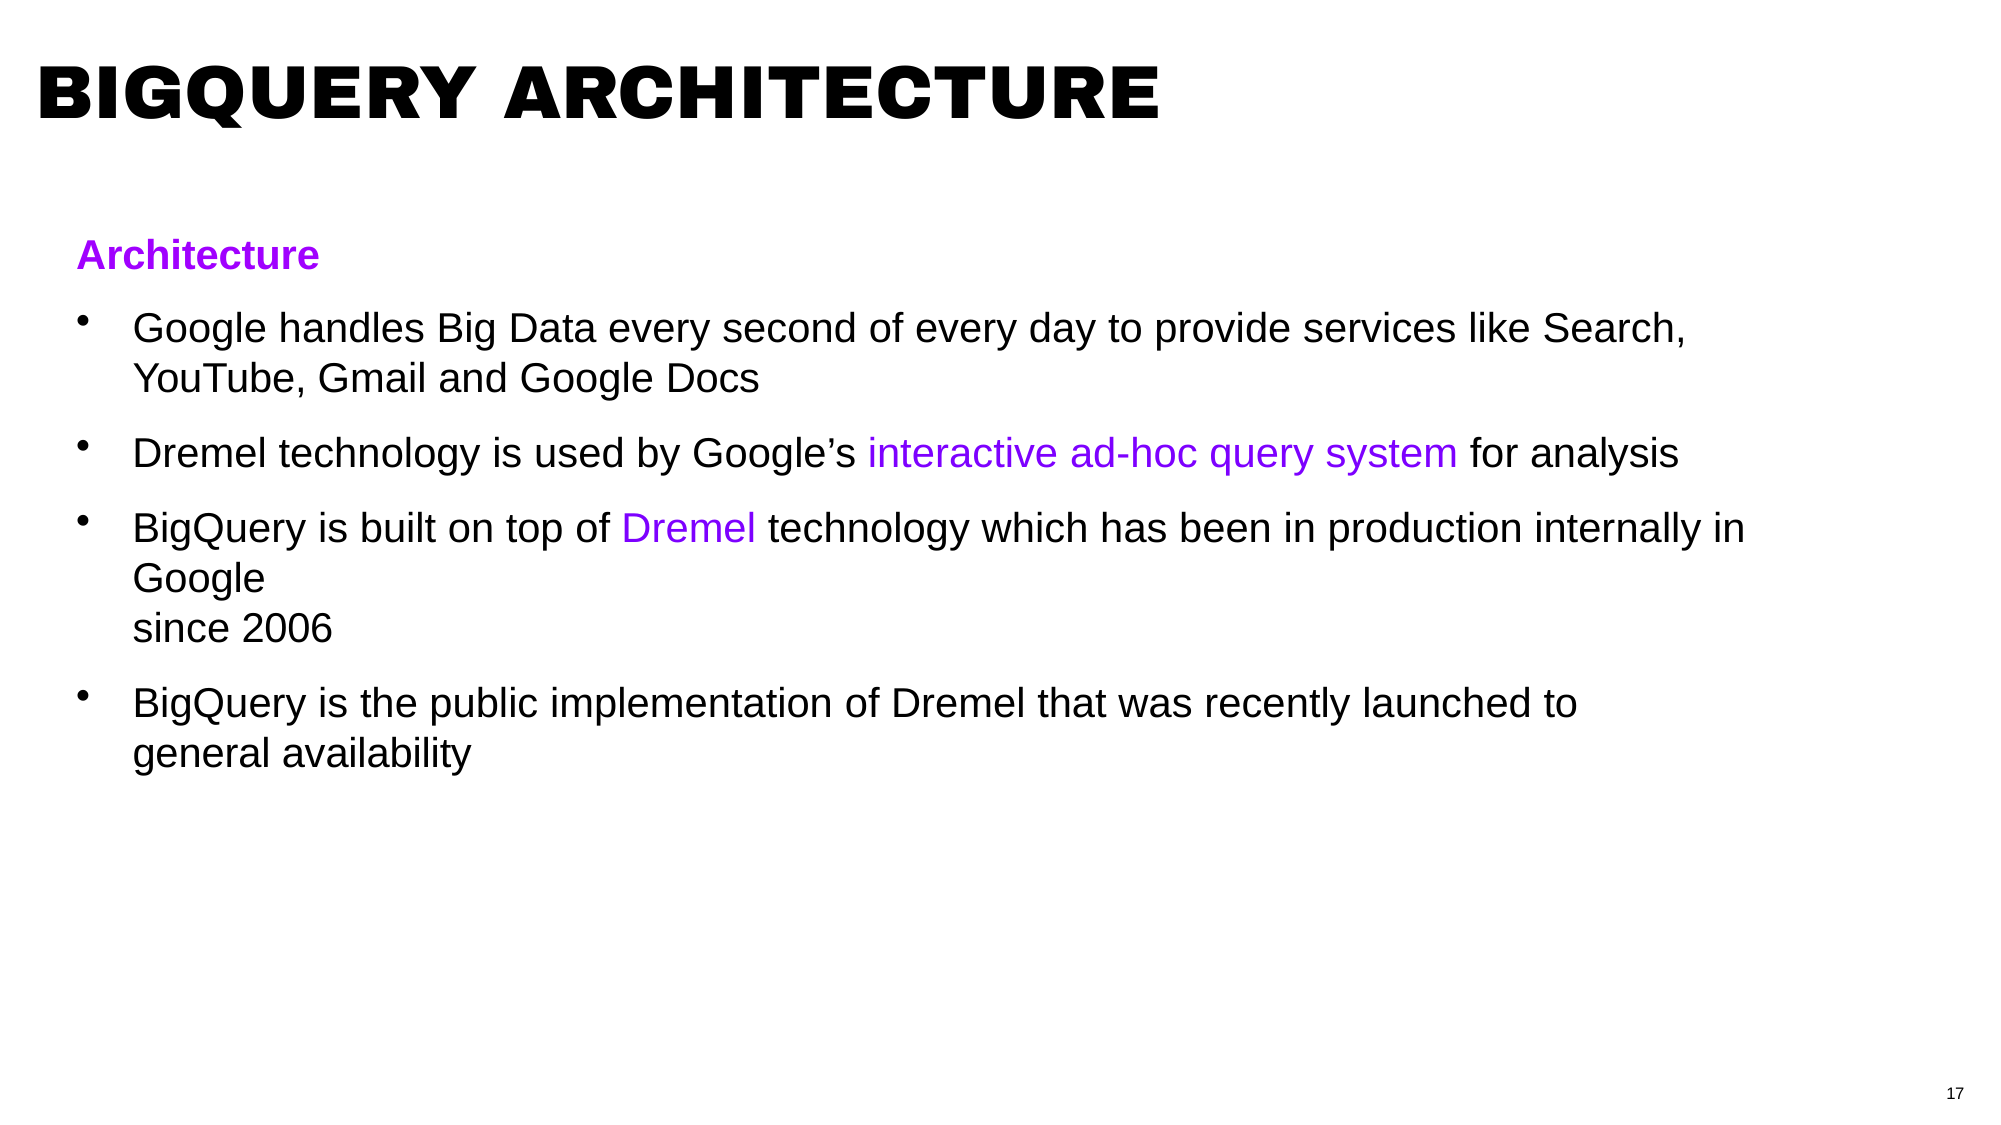

# BigQuery Architecture
Architecture
Google handles Big Data every second of every day to provide services like Search, YouTube, Gmail and Google Docs
Dremel technology is used by Google’s interactive ad-hoc query system for analysis
BigQuery is built on top of Dremel technology which has been in production internally in Google
since 2006
BigQuery is the public implementation of Dremel that was recently launched to general availability
17